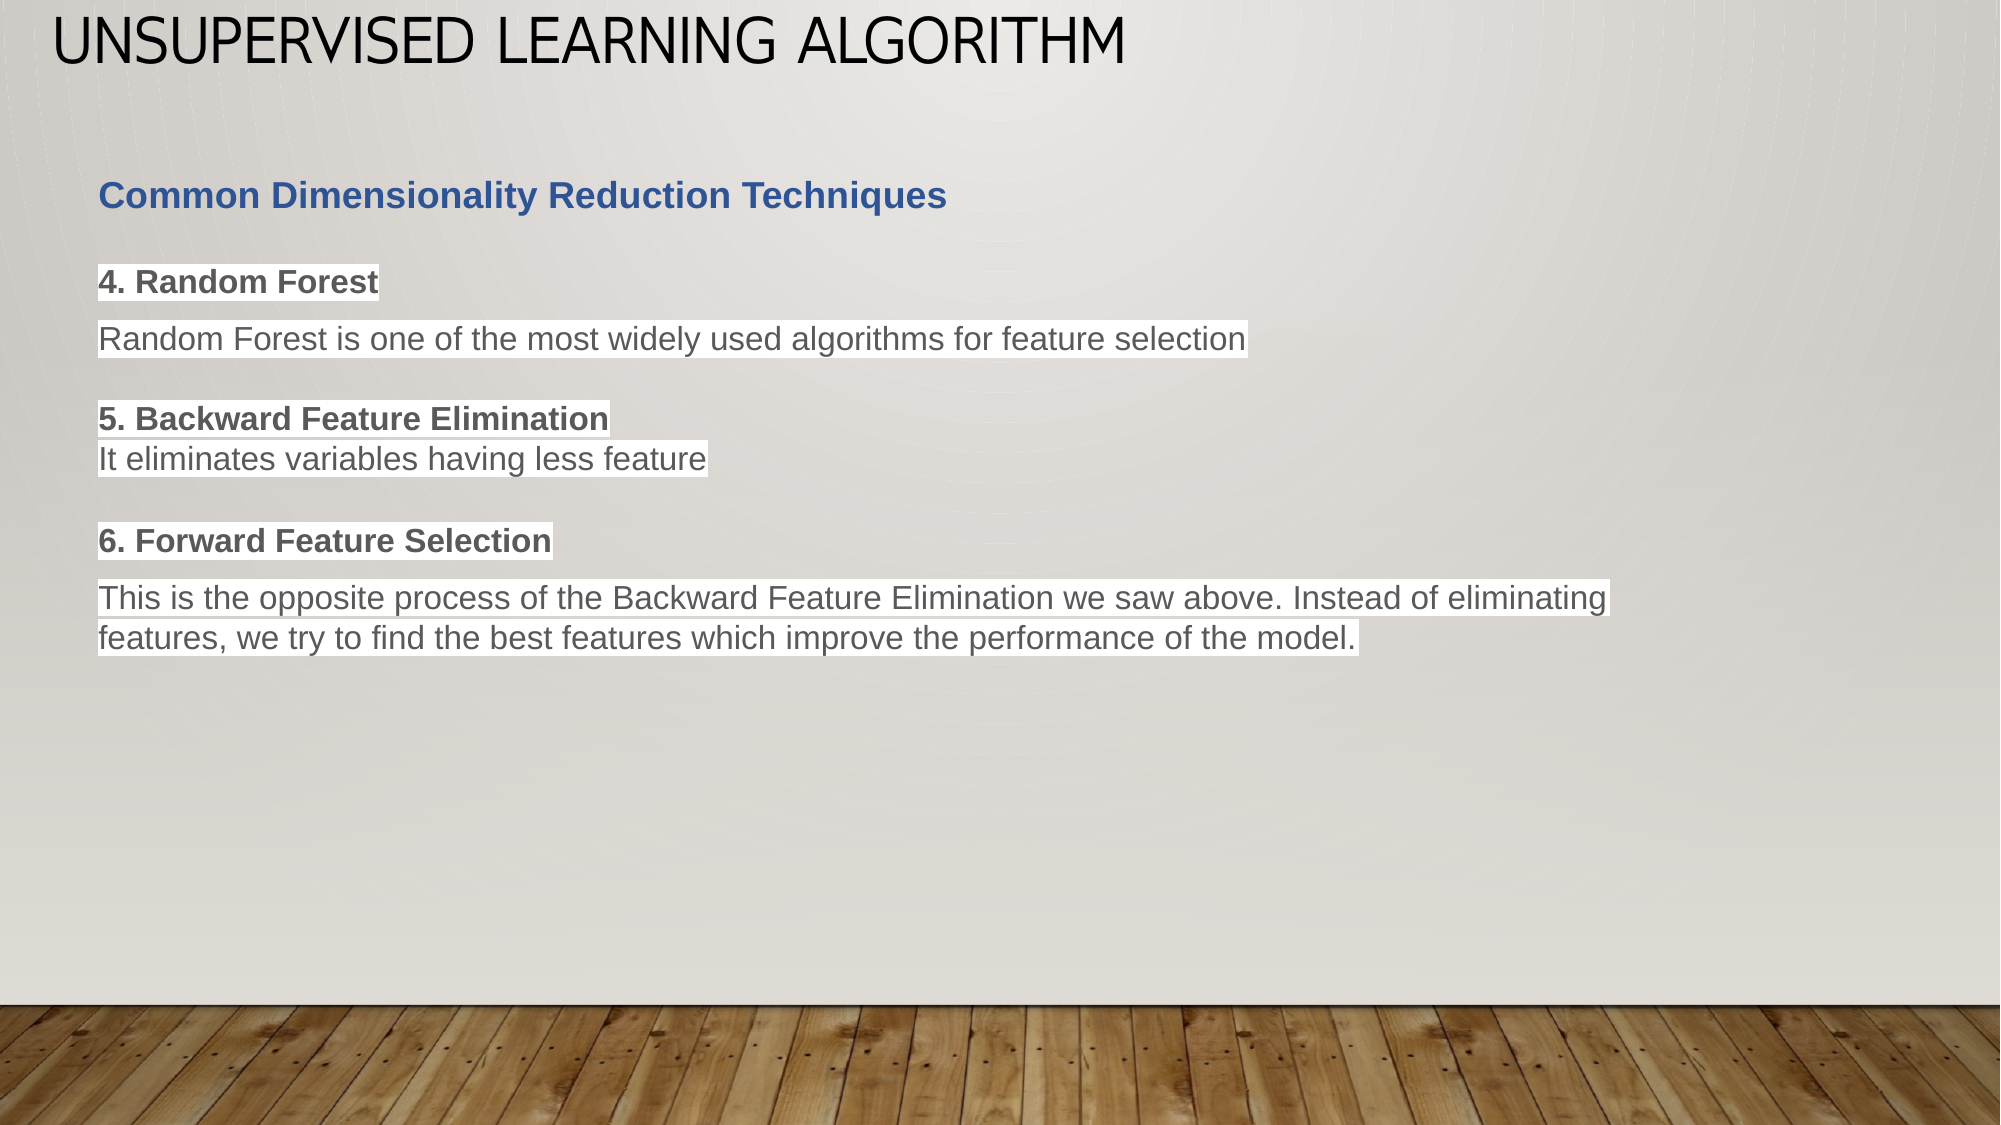

# Unsupervised Learning Algorithm
Common Dimensionality Reduction Techniques
4. Random Forest
Random Forest is one of the most widely used algorithms for feature selection

5. Backward Feature Elimination
It eliminates variables having less feature

6. Forward Feature Selection
This is the opposite process of the Backward Feature Elimination we saw above. Instead of eliminating features, we try to find the best features which improve the performance of the model.